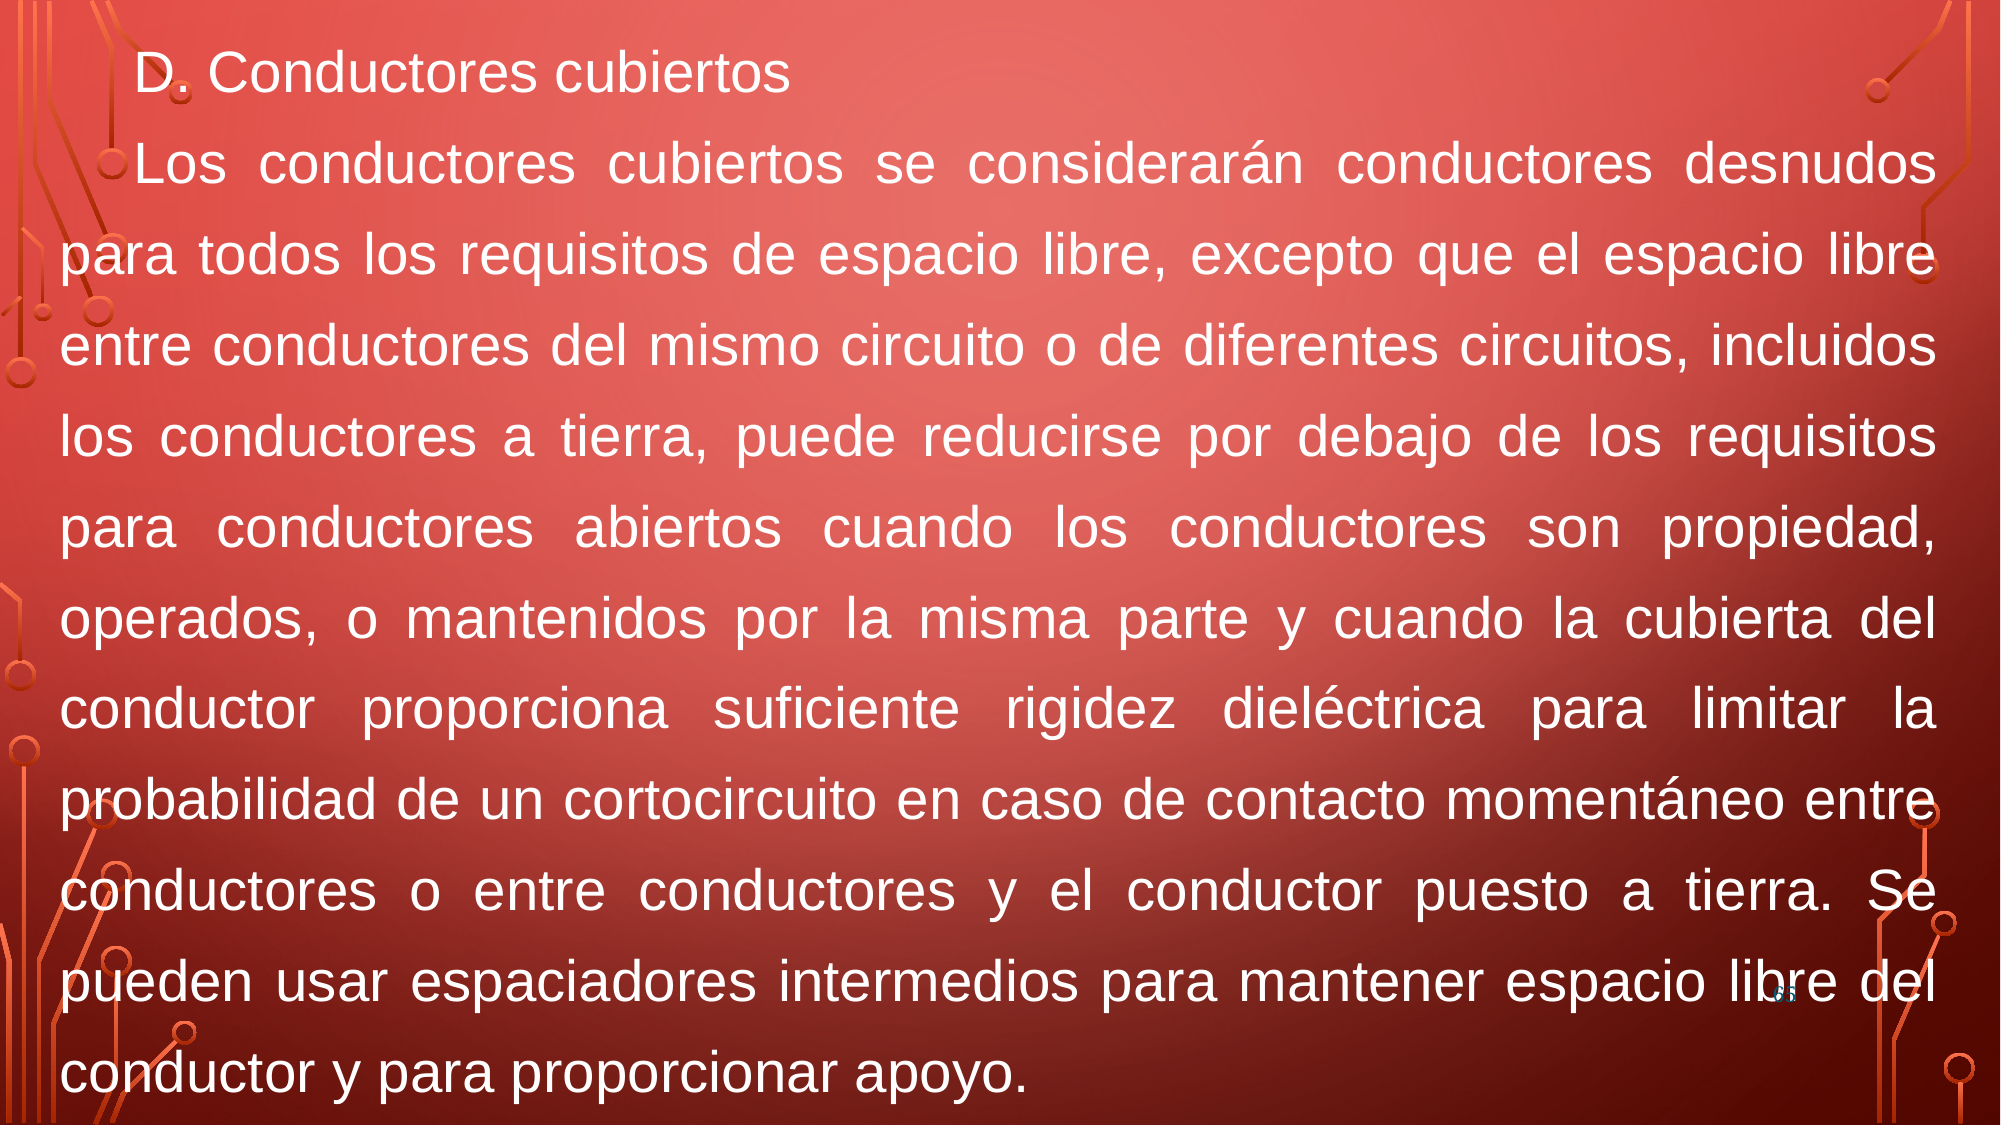

D. Conductores cubiertos
Los conductores cubiertos se considerarán conductores desnudos para todos los requisitos de espacio libre, excepto que el espacio libre entre conductores del mismo circuito o de diferentes circuitos, incluidos los conductores a tierra, puede reducirse por debajo de los requisitos para conductores abiertos cuando los conductores son propiedad, operados, o mantenidos por la misma parte y cuando la cubierta del conductor proporciona suficiente rigidez dieléctrica para limitar la probabilidad de un cortocircuito en caso de contacto momentáneo entre conductores o entre conductores y el conductor puesto a tierra. Se pueden usar espaciadores intermedios para mantener espacio libre del conductor y para proporcionar apoyo.
65